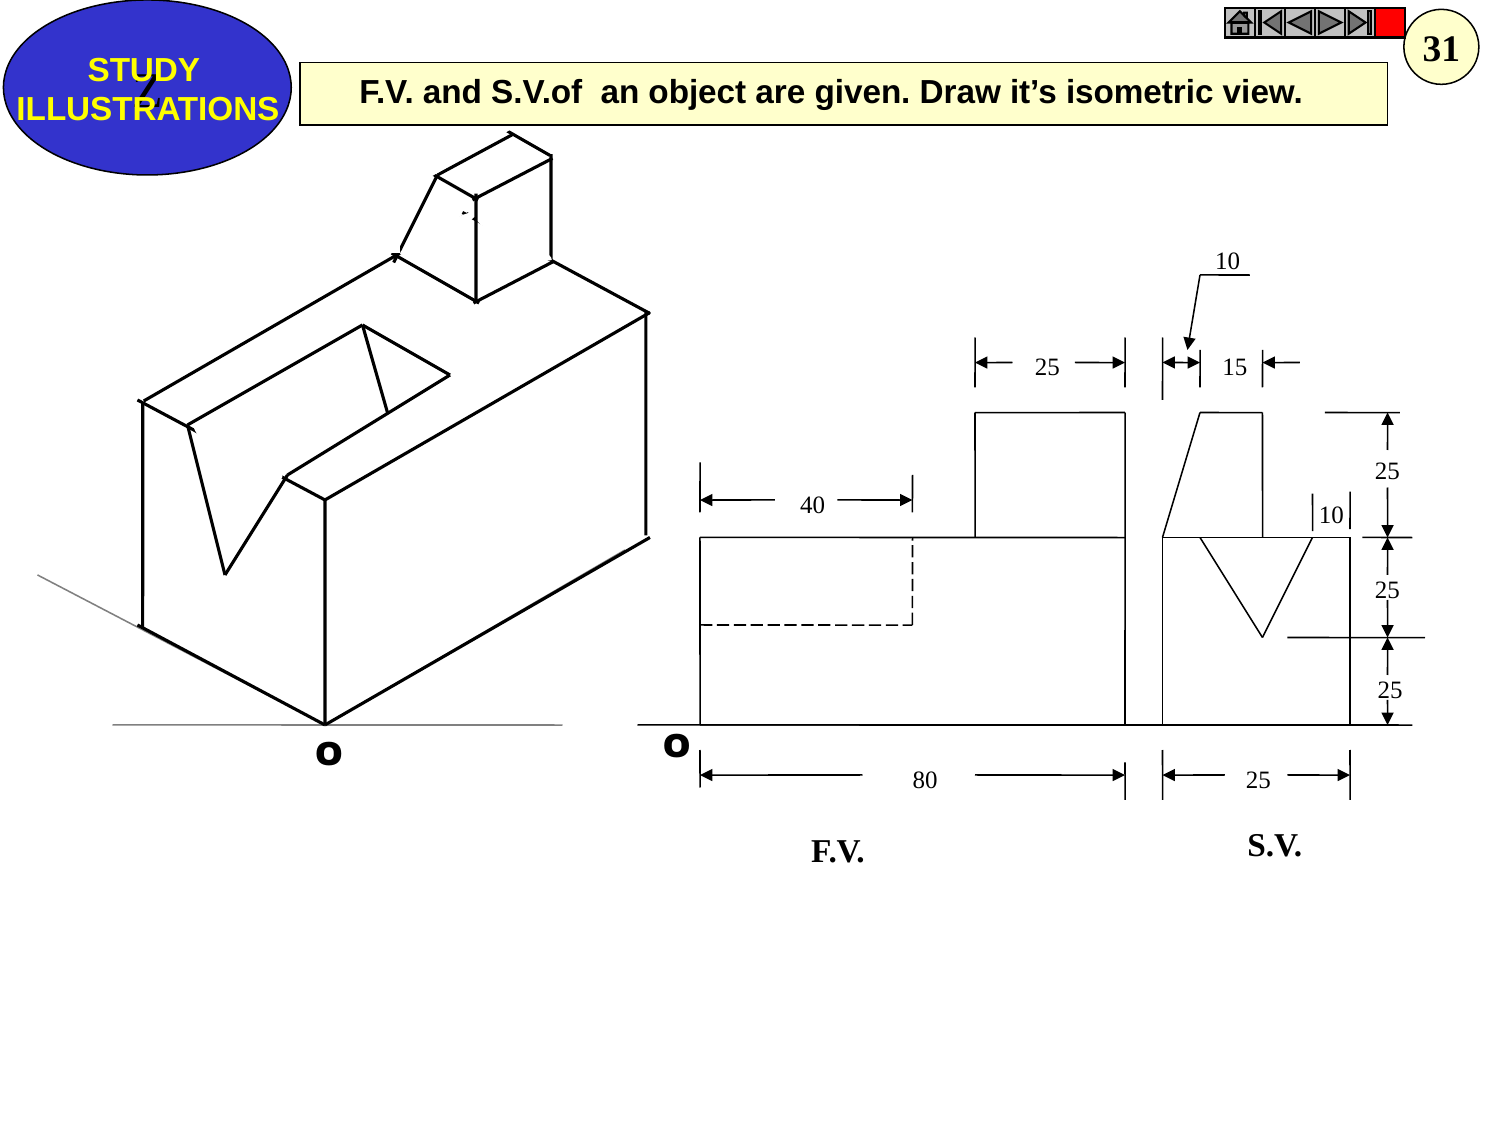

Z
STUDY
ILLUSTRATIONS

31

F.V. and S.V.of  an object are given. Draw it’s isometric view.

10

25
15

25

40

10

25

25

O

80
25

S.V.
F.V.

O